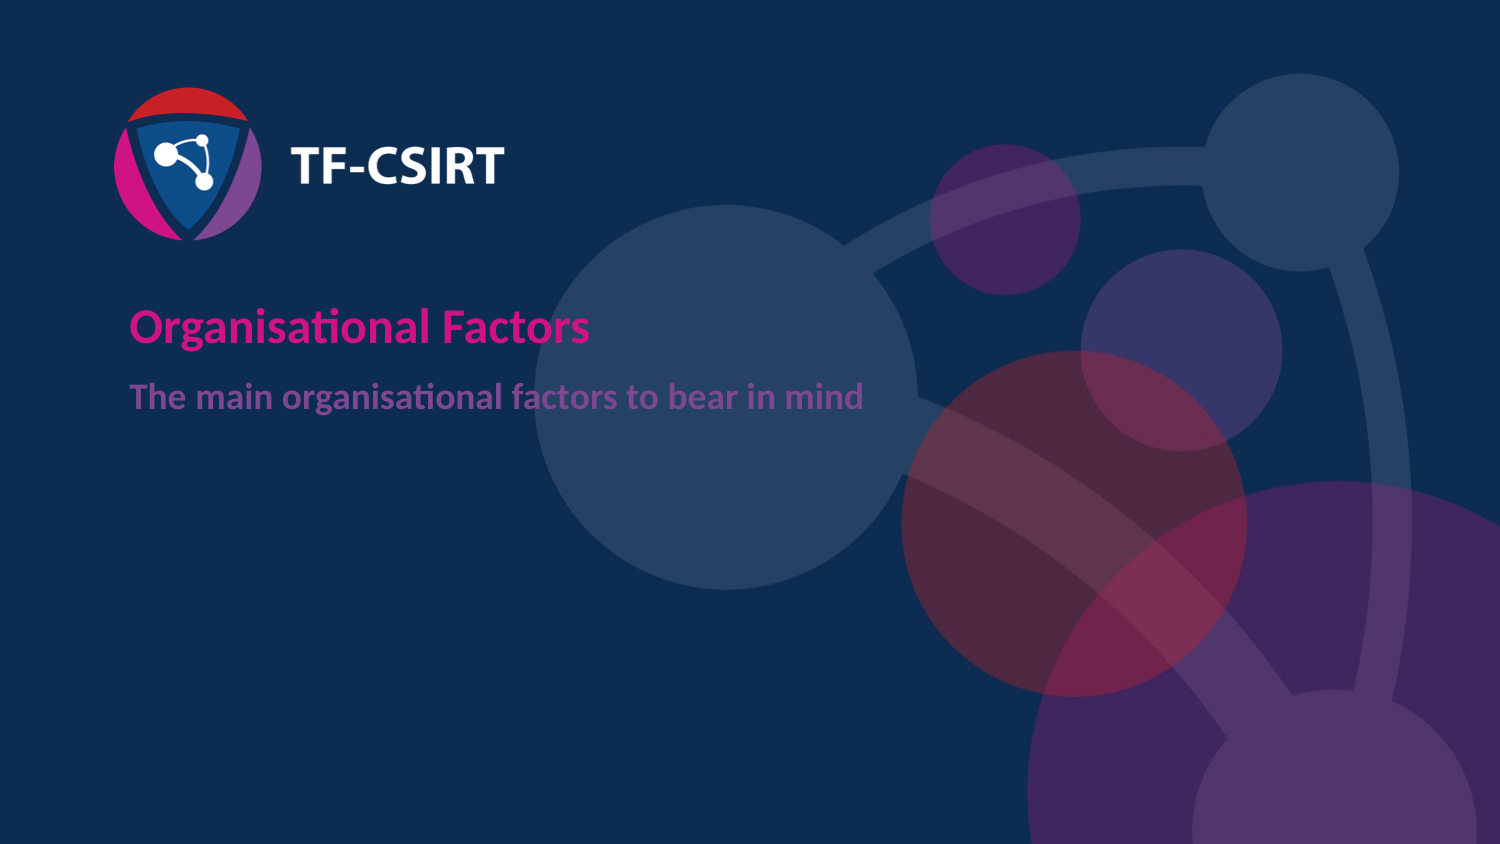

Organisational Factors
The main organisational factors to bear in mind